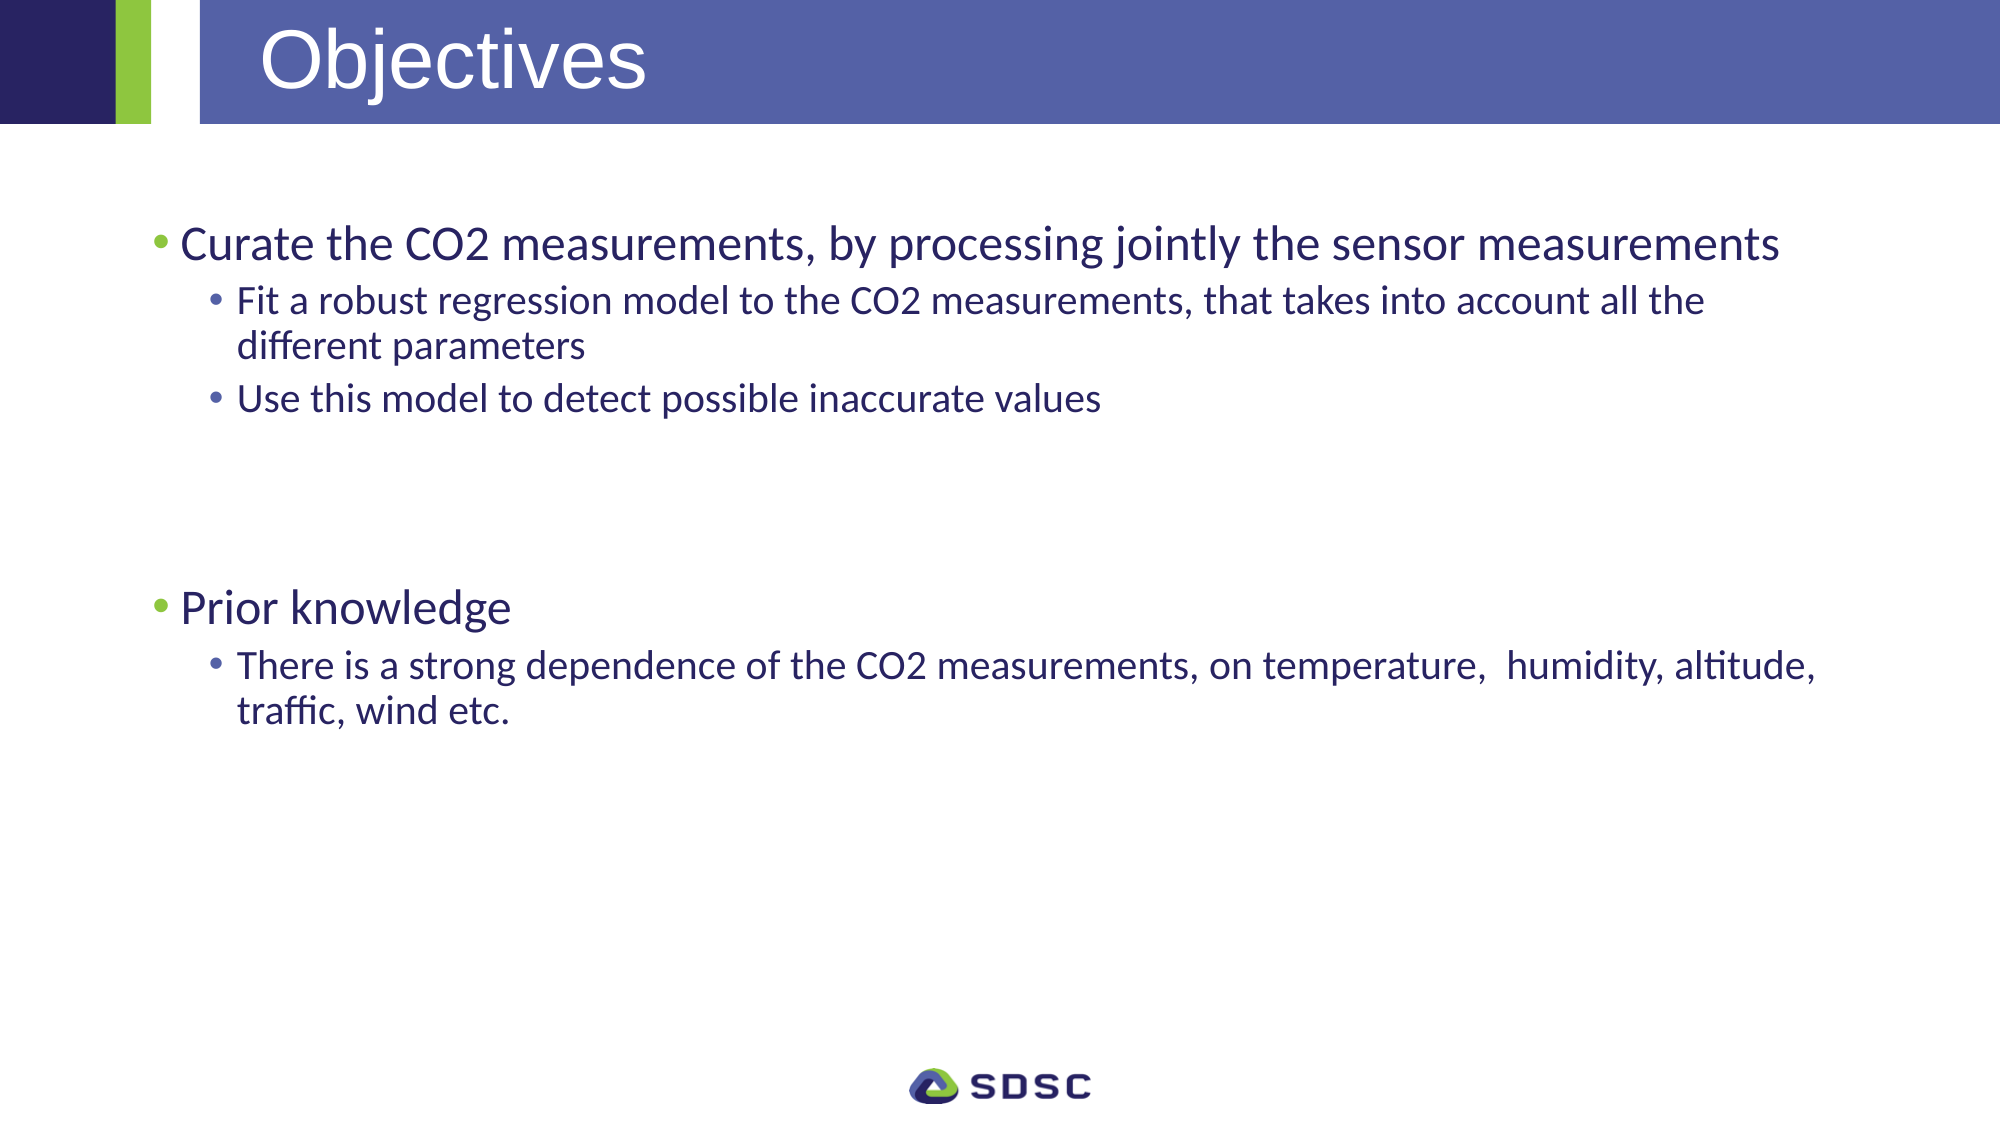

# Objectives
Curate the CO2 measurements, by processing jointly the sensor measurements
Fit a robust regression model to the CO2 measurements, that takes into account all the different parameters
Use this model to detect possible inaccurate values

Prior knowledge
There is a strong dependence of the CO2 measurements, on temperature,  humidity, altitude, traffic, wind etc.